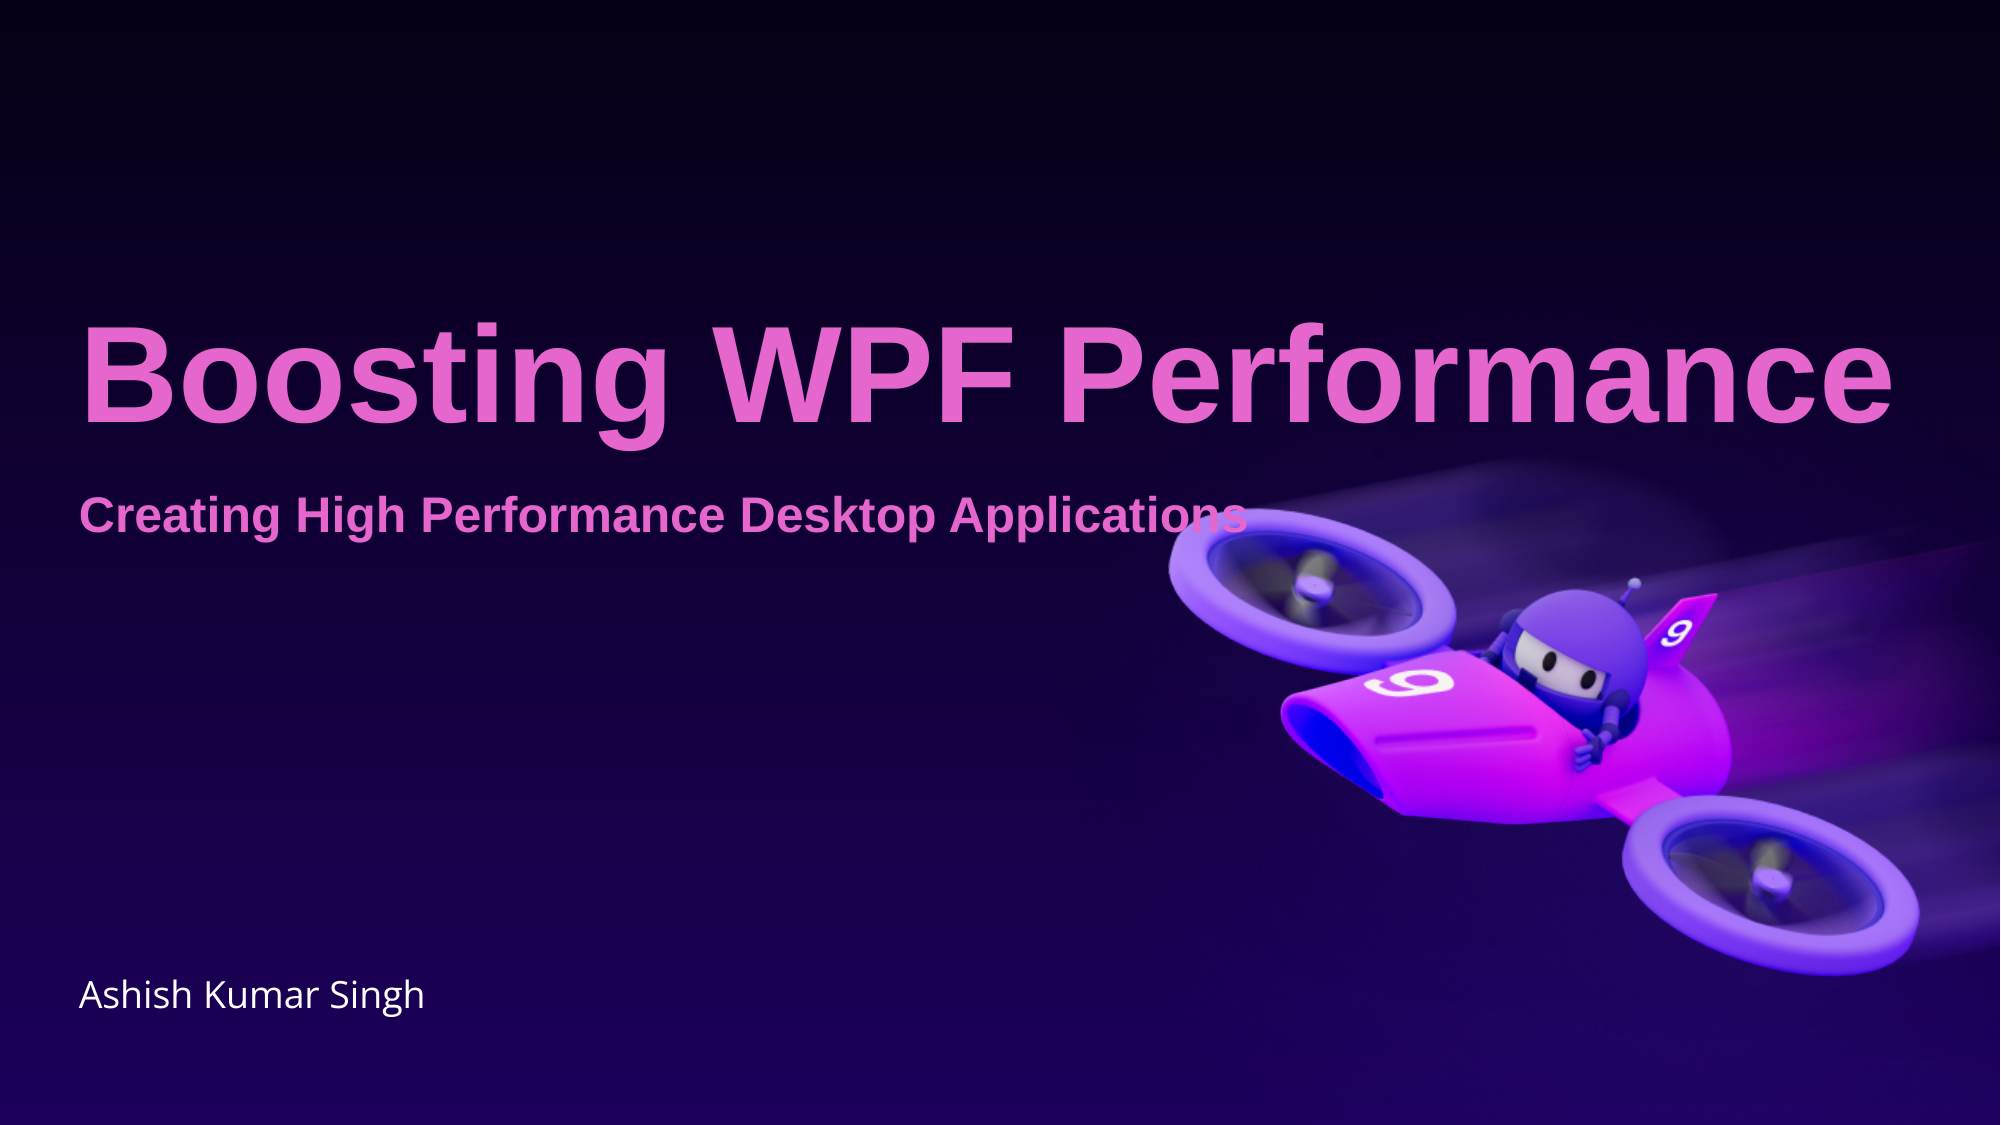

# Boosting WPF Performance
Creating High Performance Desktop Applications
Ashish Kumar Singh